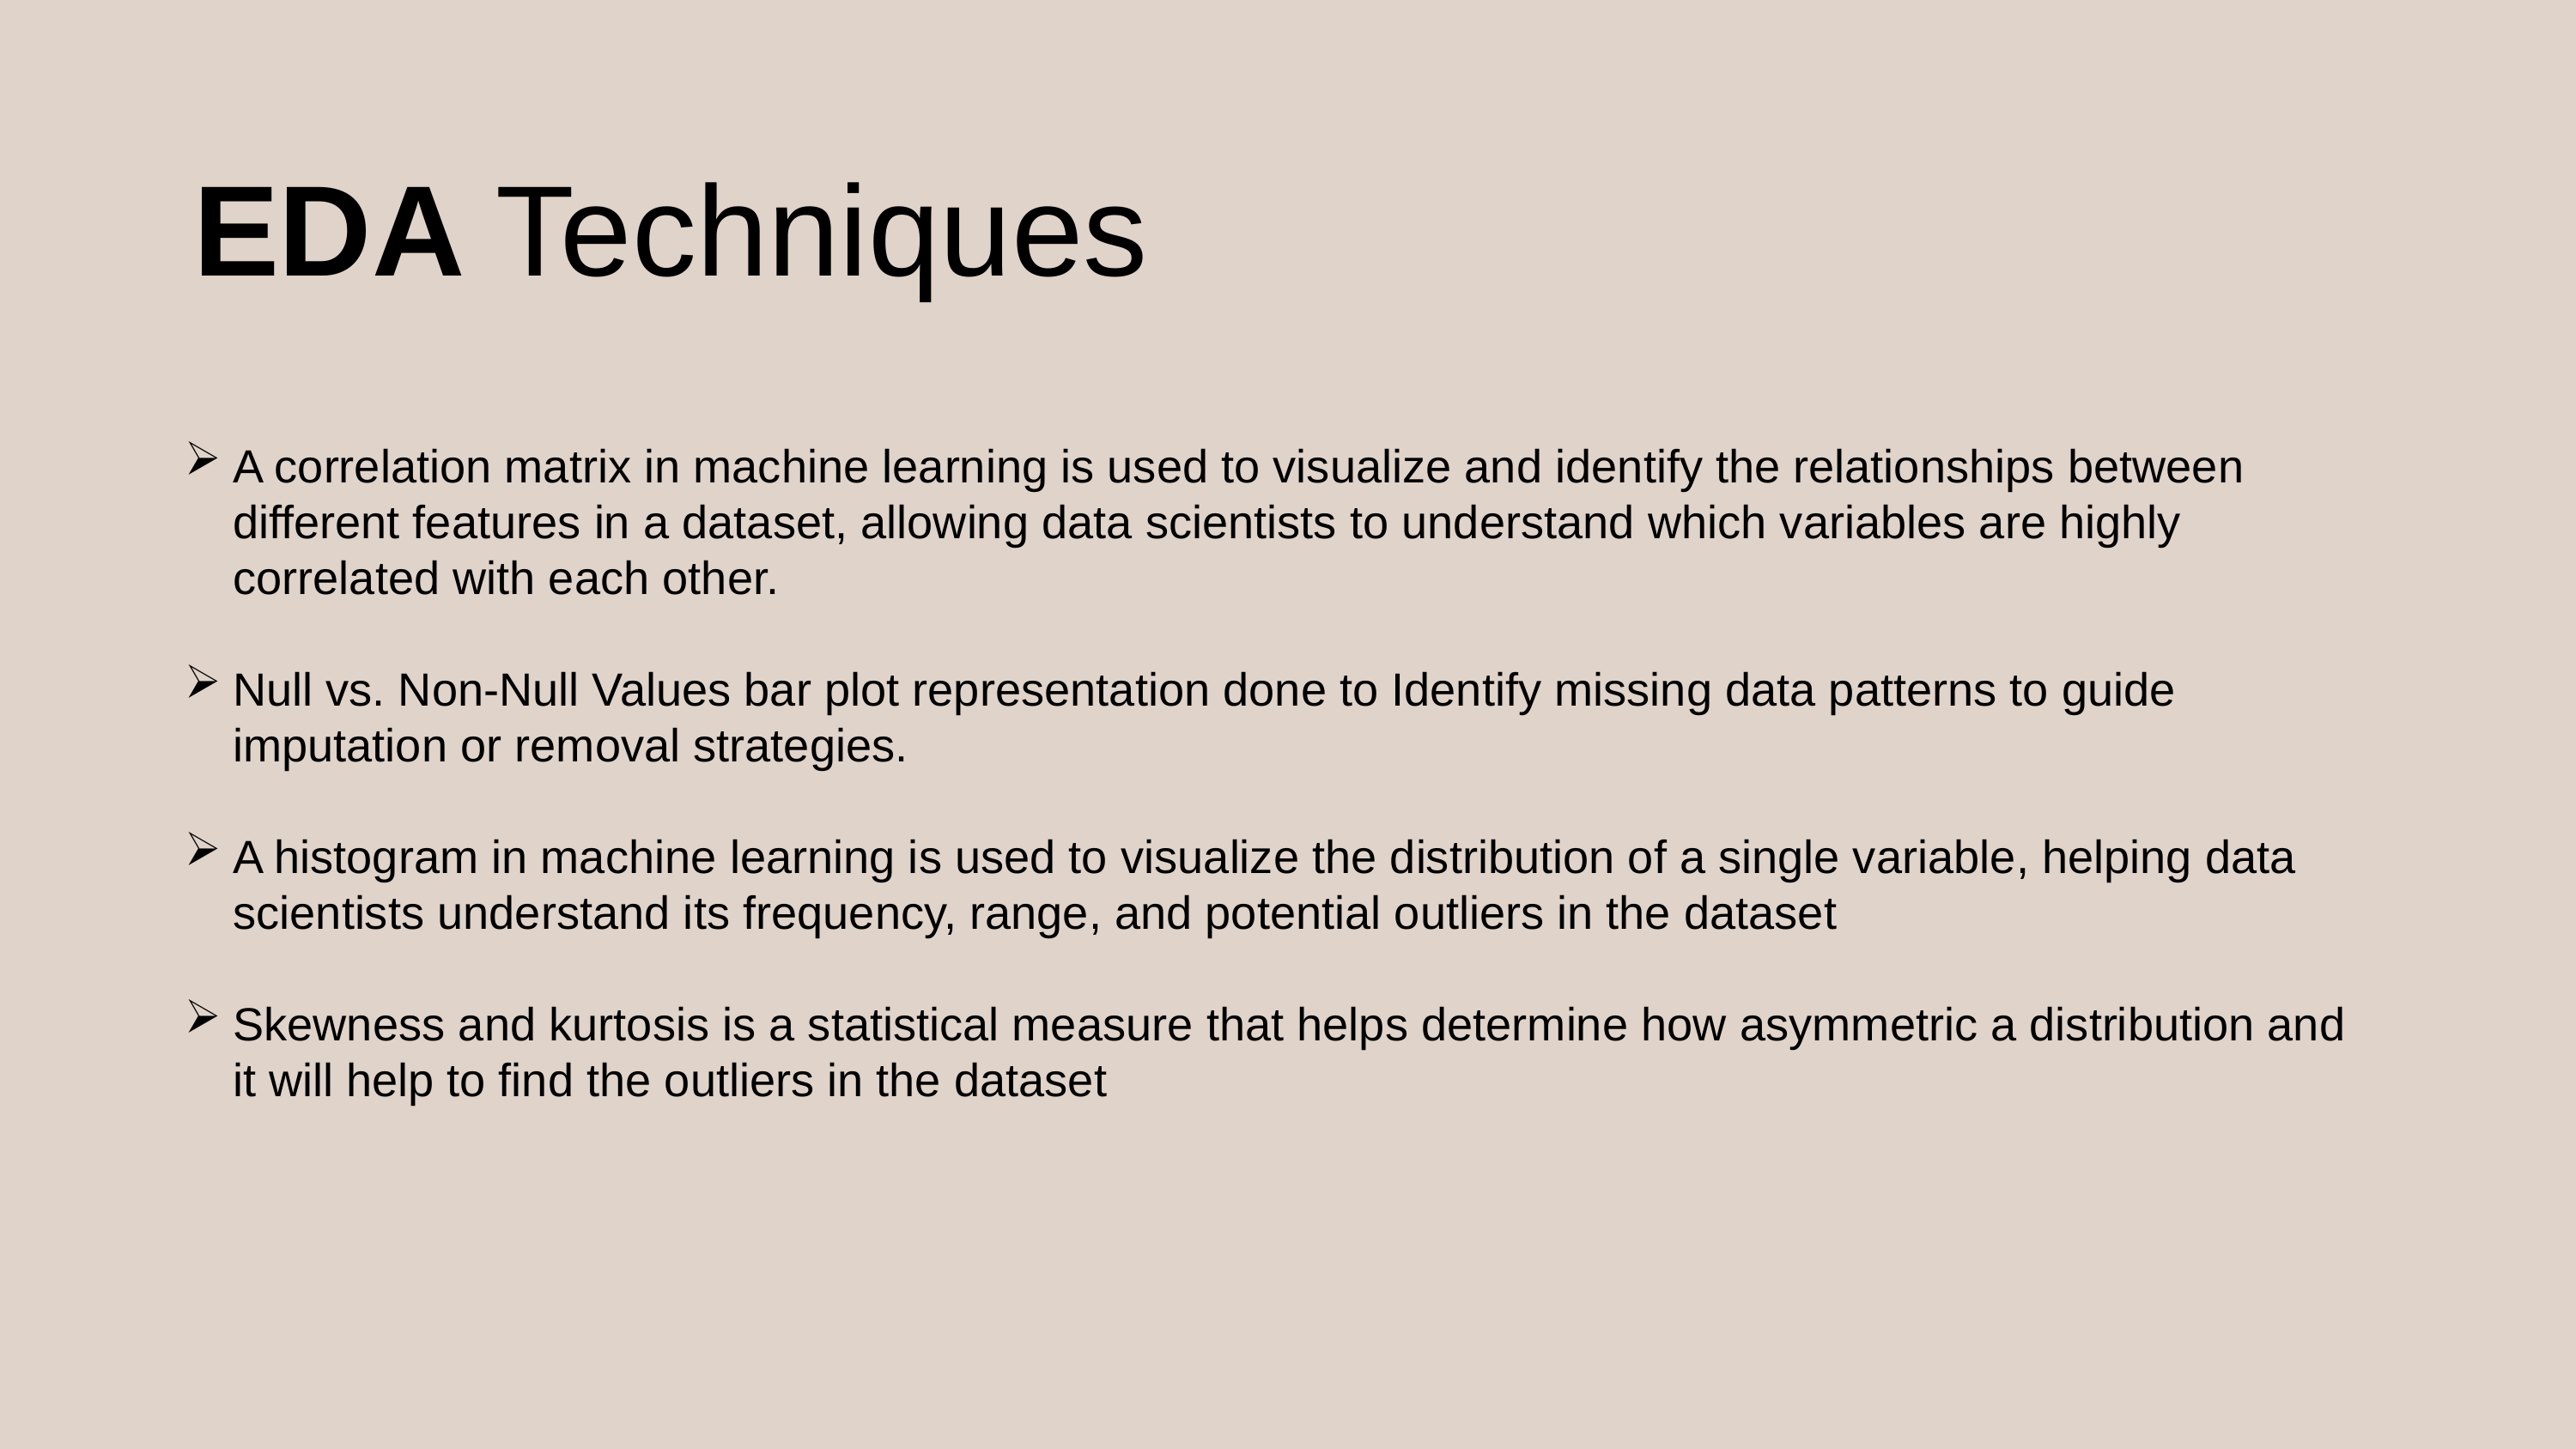

EDA Techniques

A correlation matrix in machine learning is used to visualize and identify the relationships between different features in a dataset, allowing data scientists to understand which variables are highly correlated with each other.

Null vs. Non-Null Values bar plot representation done to Identify missing data patterns to guide imputation or removal strategies.

A histogram in machine learning is used to visualize the distribution of a single variable, helping data scientists understand its frequency, range, and potential outliers in the dataset

Skewness and kurtosis is a statistical measure that helps determine how asymmetric a distribution and it will help to find the outliers in the dataset